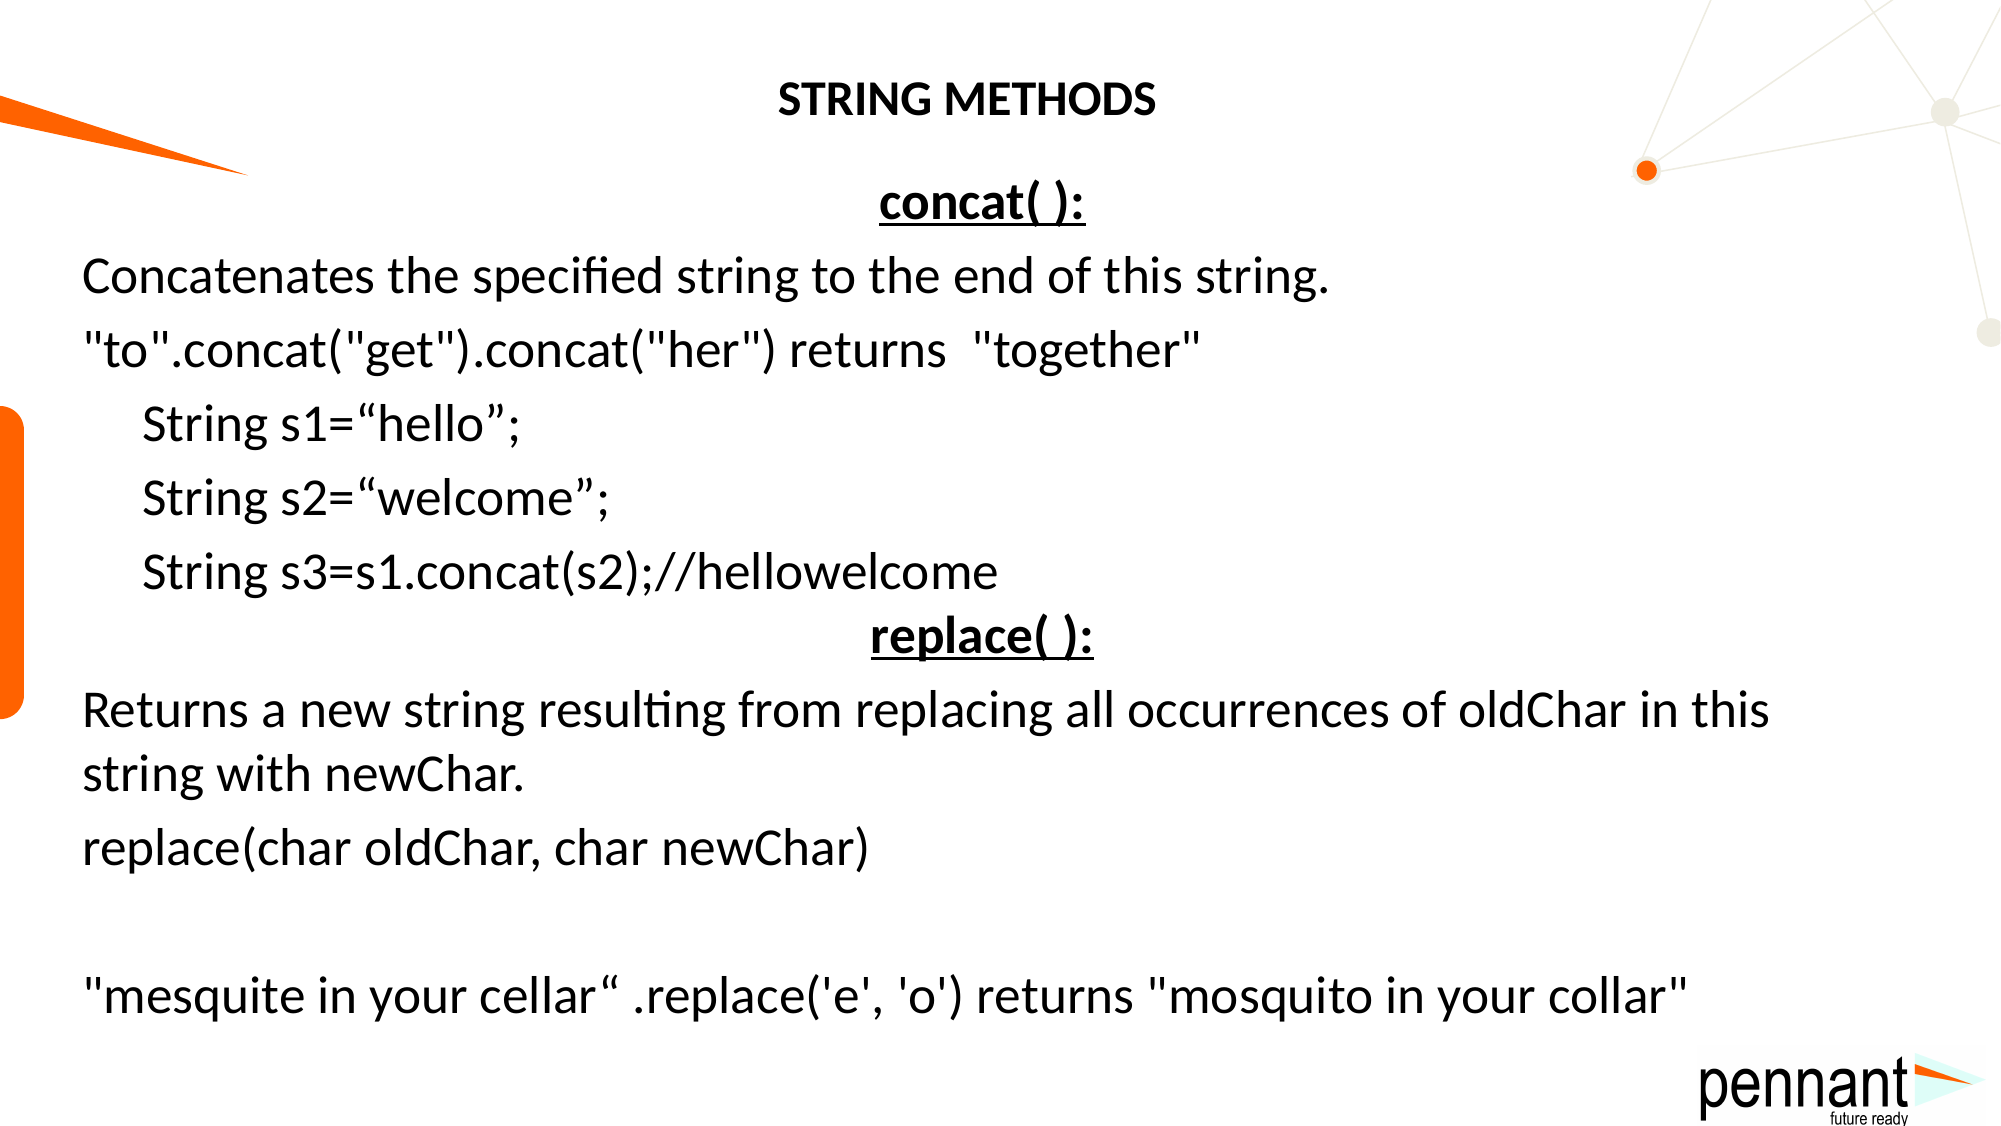

# STRING METHODS
concat( ):
Concatenates the specified string to the end of this string.
"to".concat("get").concat("her") returns  "together"
     String s1=“hello”;
     String s2=“welcome”;
     String s3=s1.concat(s2);//hellowelcome
replace( ):
Returns a new string resulting from replacing all occurrences of oldChar in this string with newChar.
replace(char oldChar, char newChar)

"mesquite in your cellar“ .replace('e', 'o') returns "mosquito in your collar"